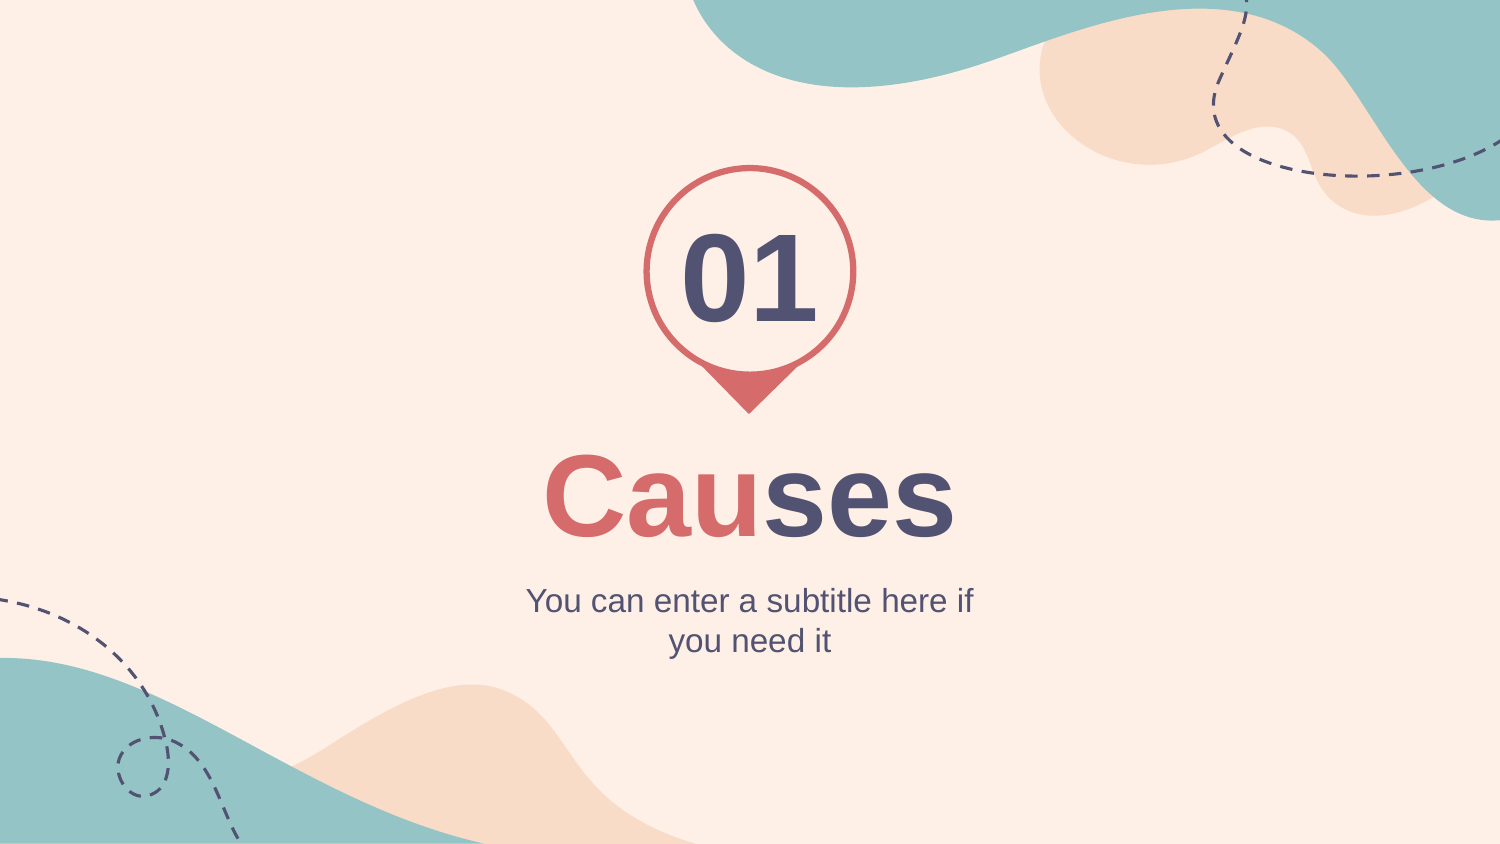

01
# Causes
You can enter a subtitle here if you need it